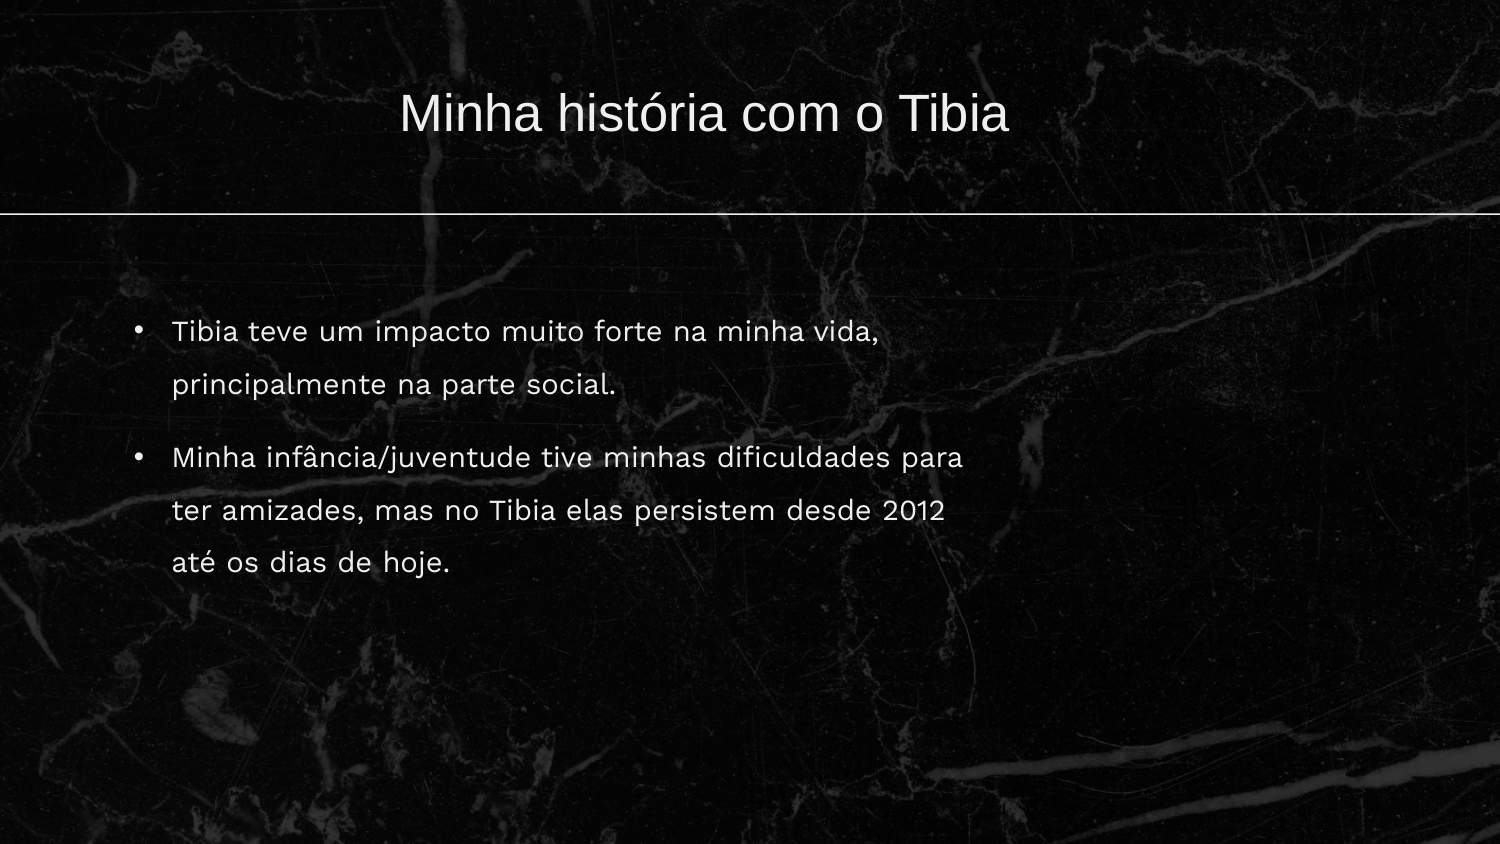

Minha história com o Tibia
# Tibia teve um impacto muito forte na minha vida, principalmente na parte social.
Minha infância/juventude tive minhas dificuldades para ter amizades, mas no Tibia elas persistem desde 2012 até os dias de hoje.